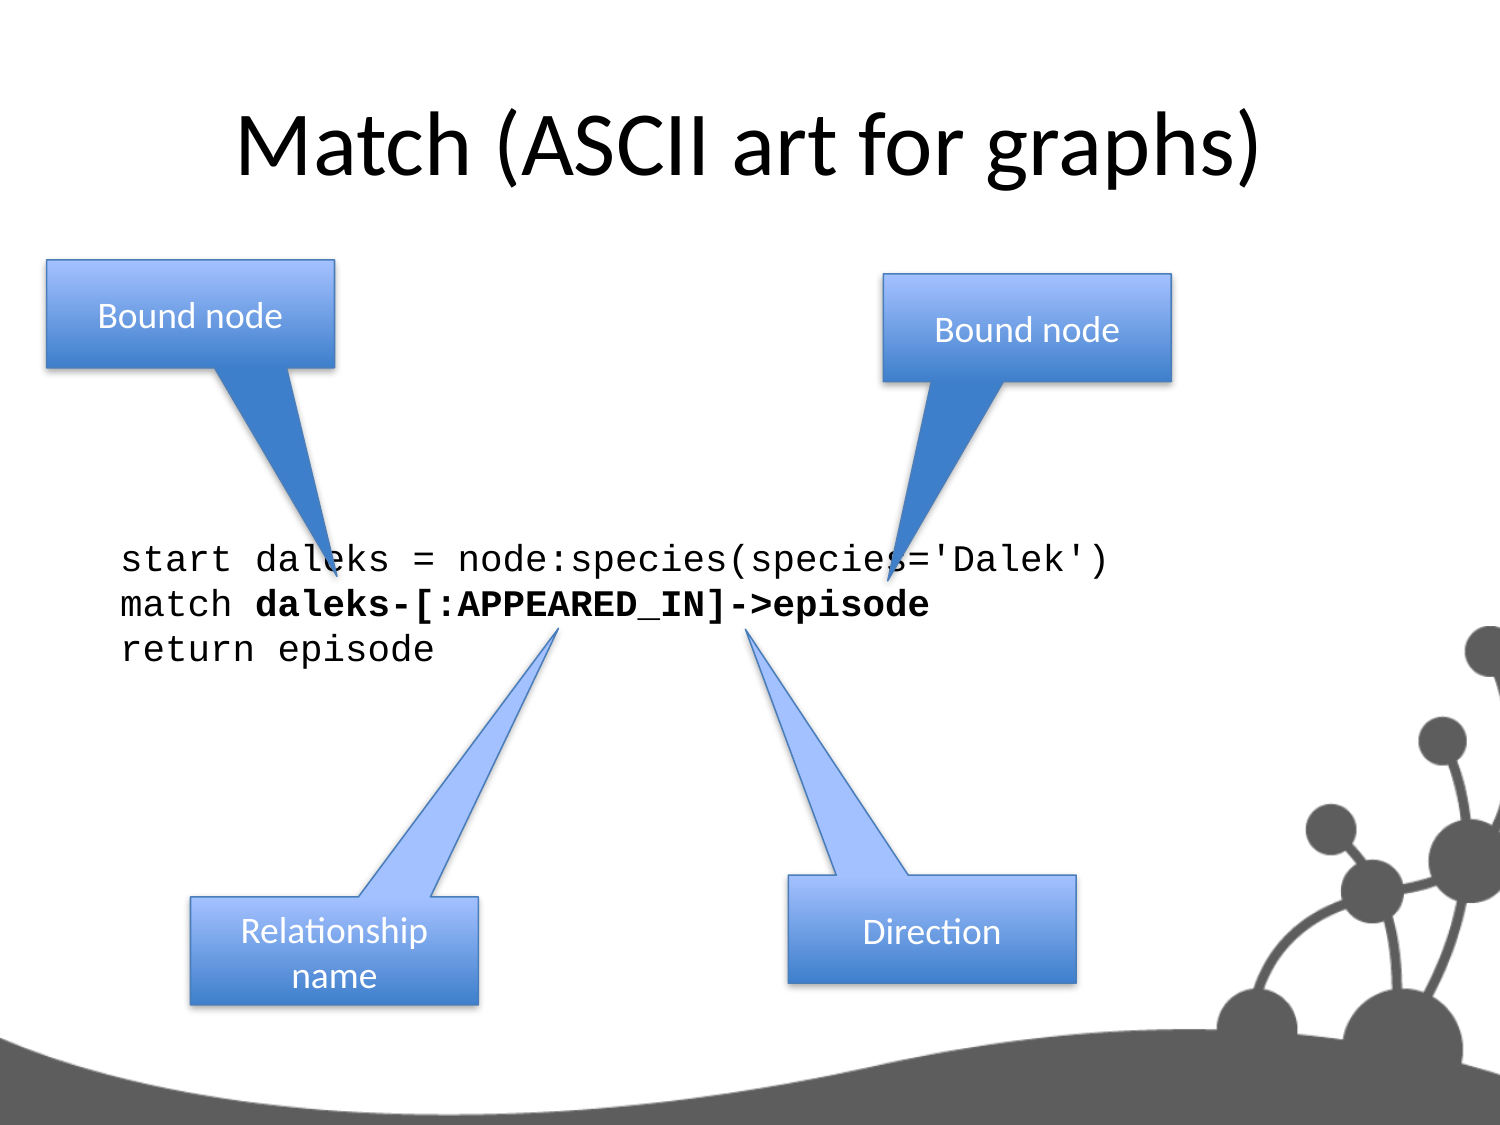

# Match (ASCII art for graphs)
Bound node

start daleks = node:species(species='Dalek')
match daleks-[:APPEARED_IN]->episode
return episode

Bound node
Direction
Relationship name